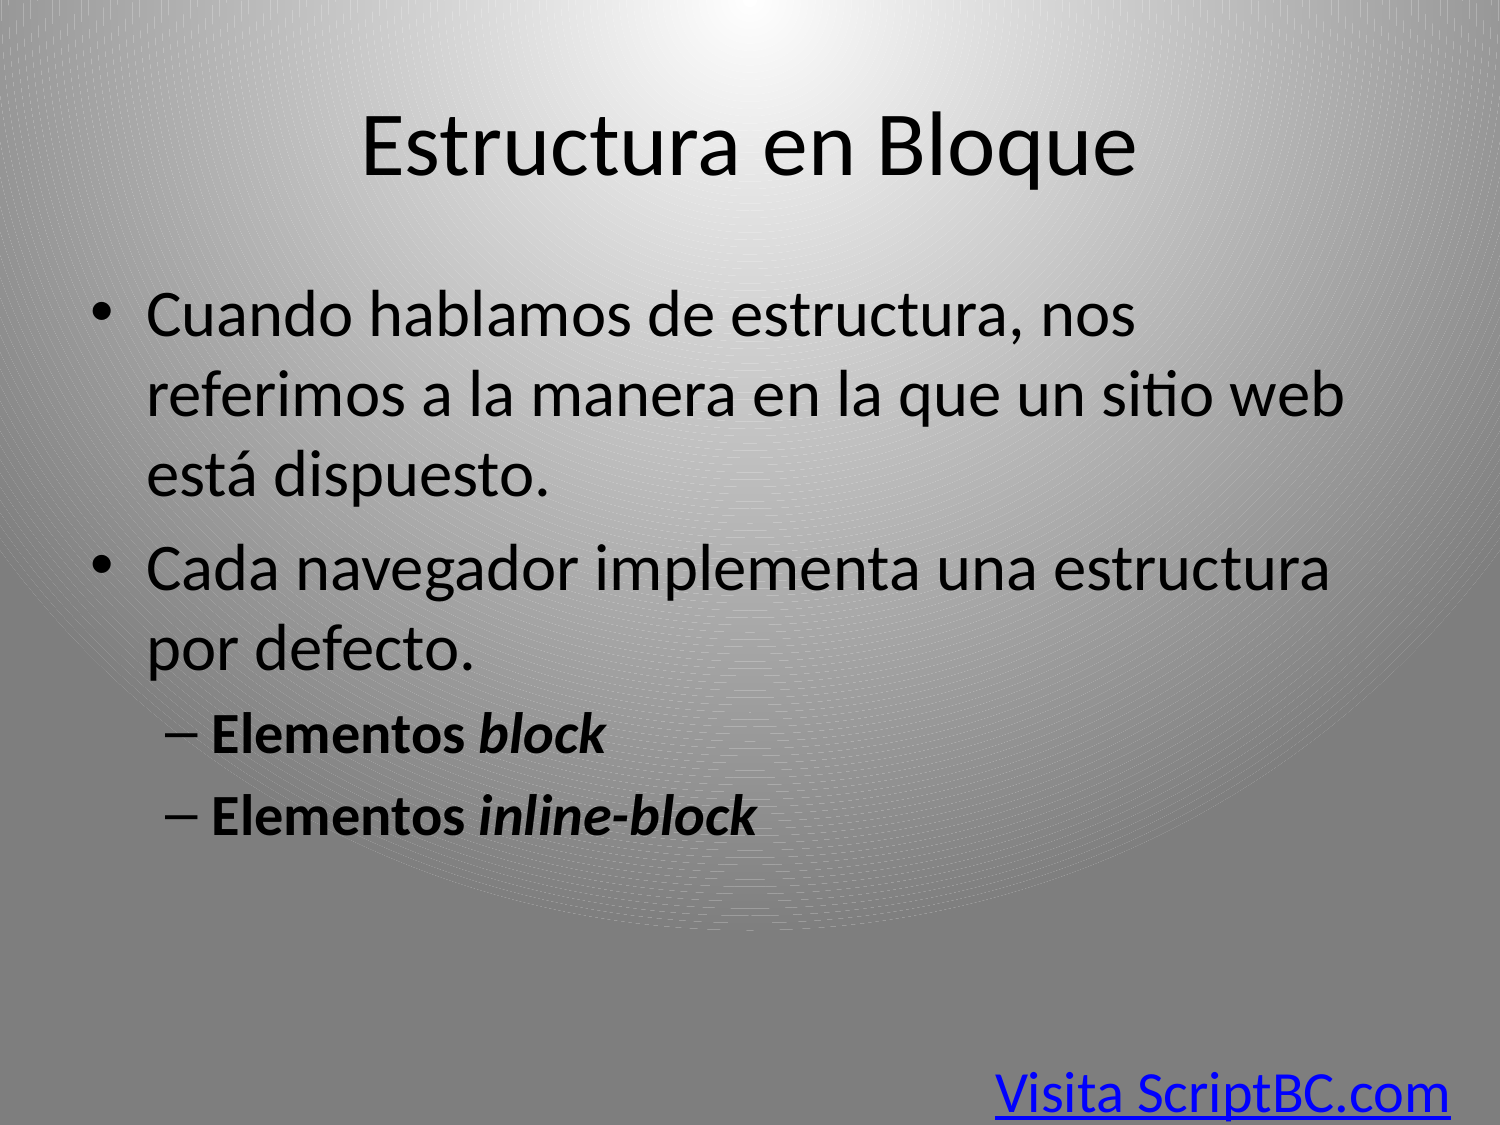

# Estructura en Bloque
Cuando hablamos de estructura, nos referimos a la manera en la que un sitio web está dispuesto.
Cada navegador implementa una estructura por defecto.
Elementos block
Elementos inline-block
Visita ScriptBC.com